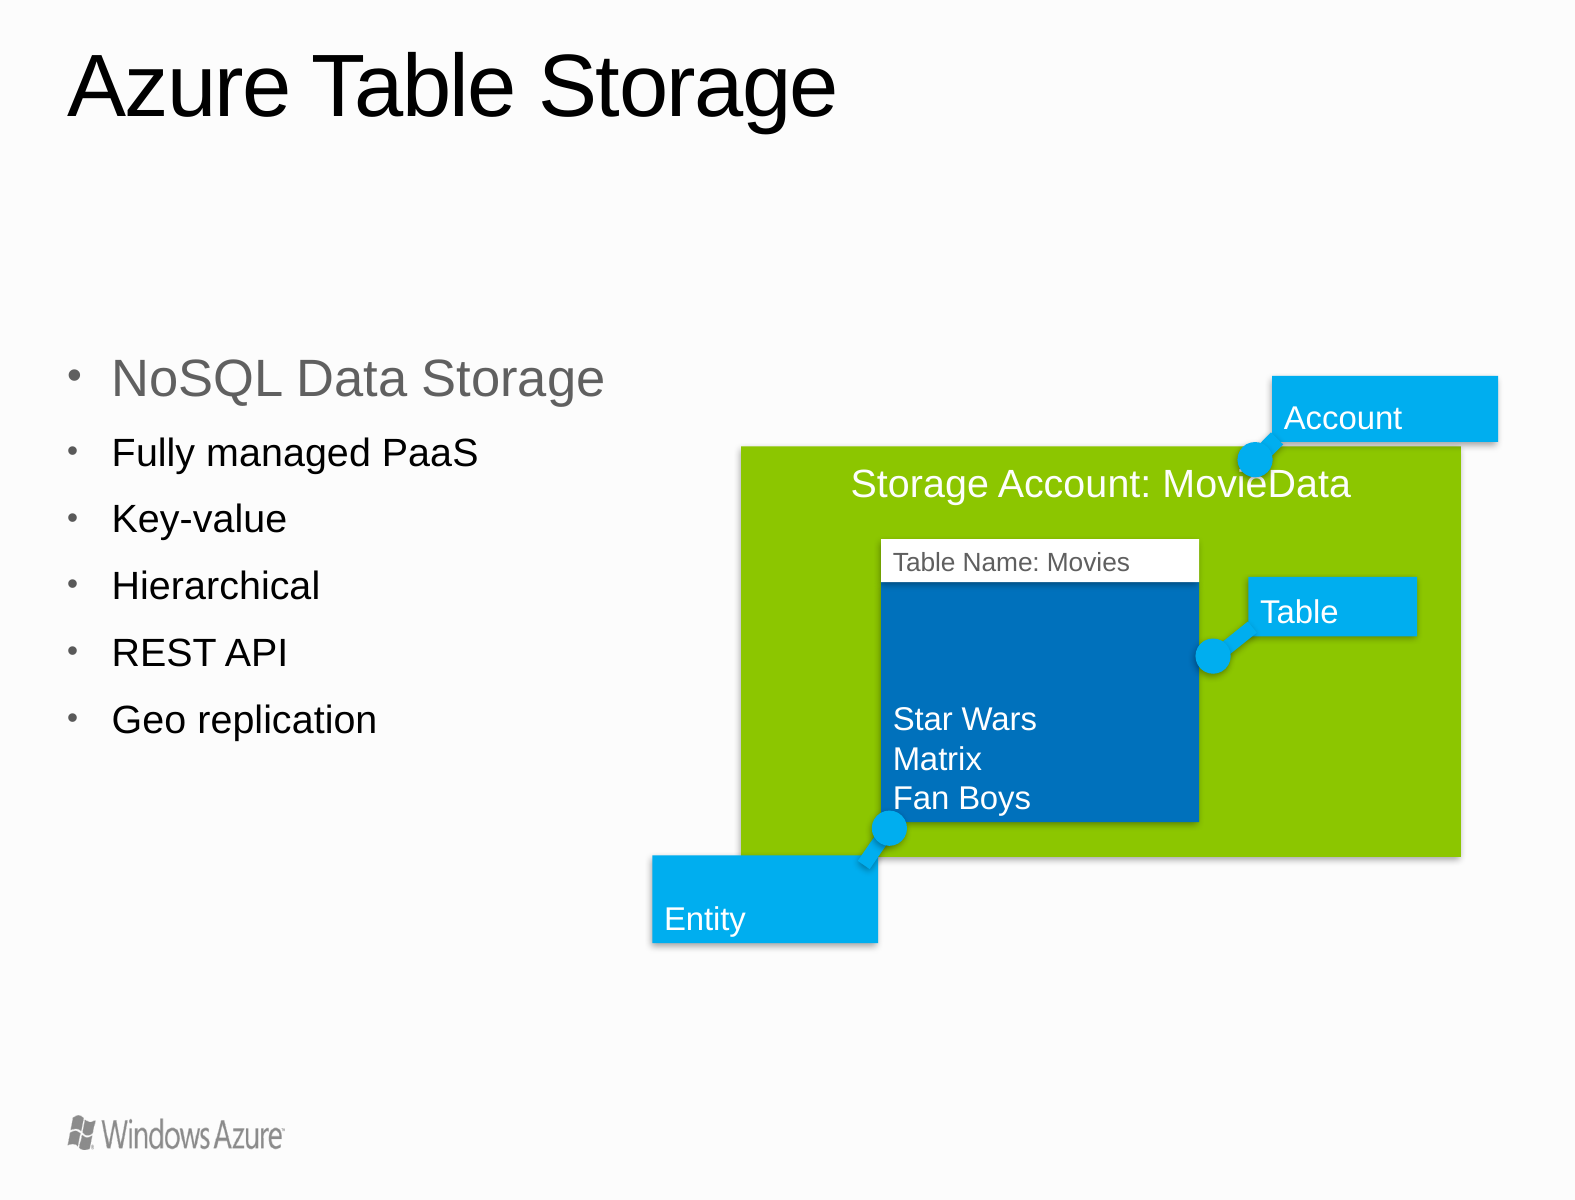

# Azure Table Storage
NoSQL Data Storage
Fully managed PaaS
Key-value
Hierarchical
REST API
Geo replication
Account

Storage Account: MovieData
Table Name: Movies
Table
Star Wars
Matrix
Fan Boys

Entity